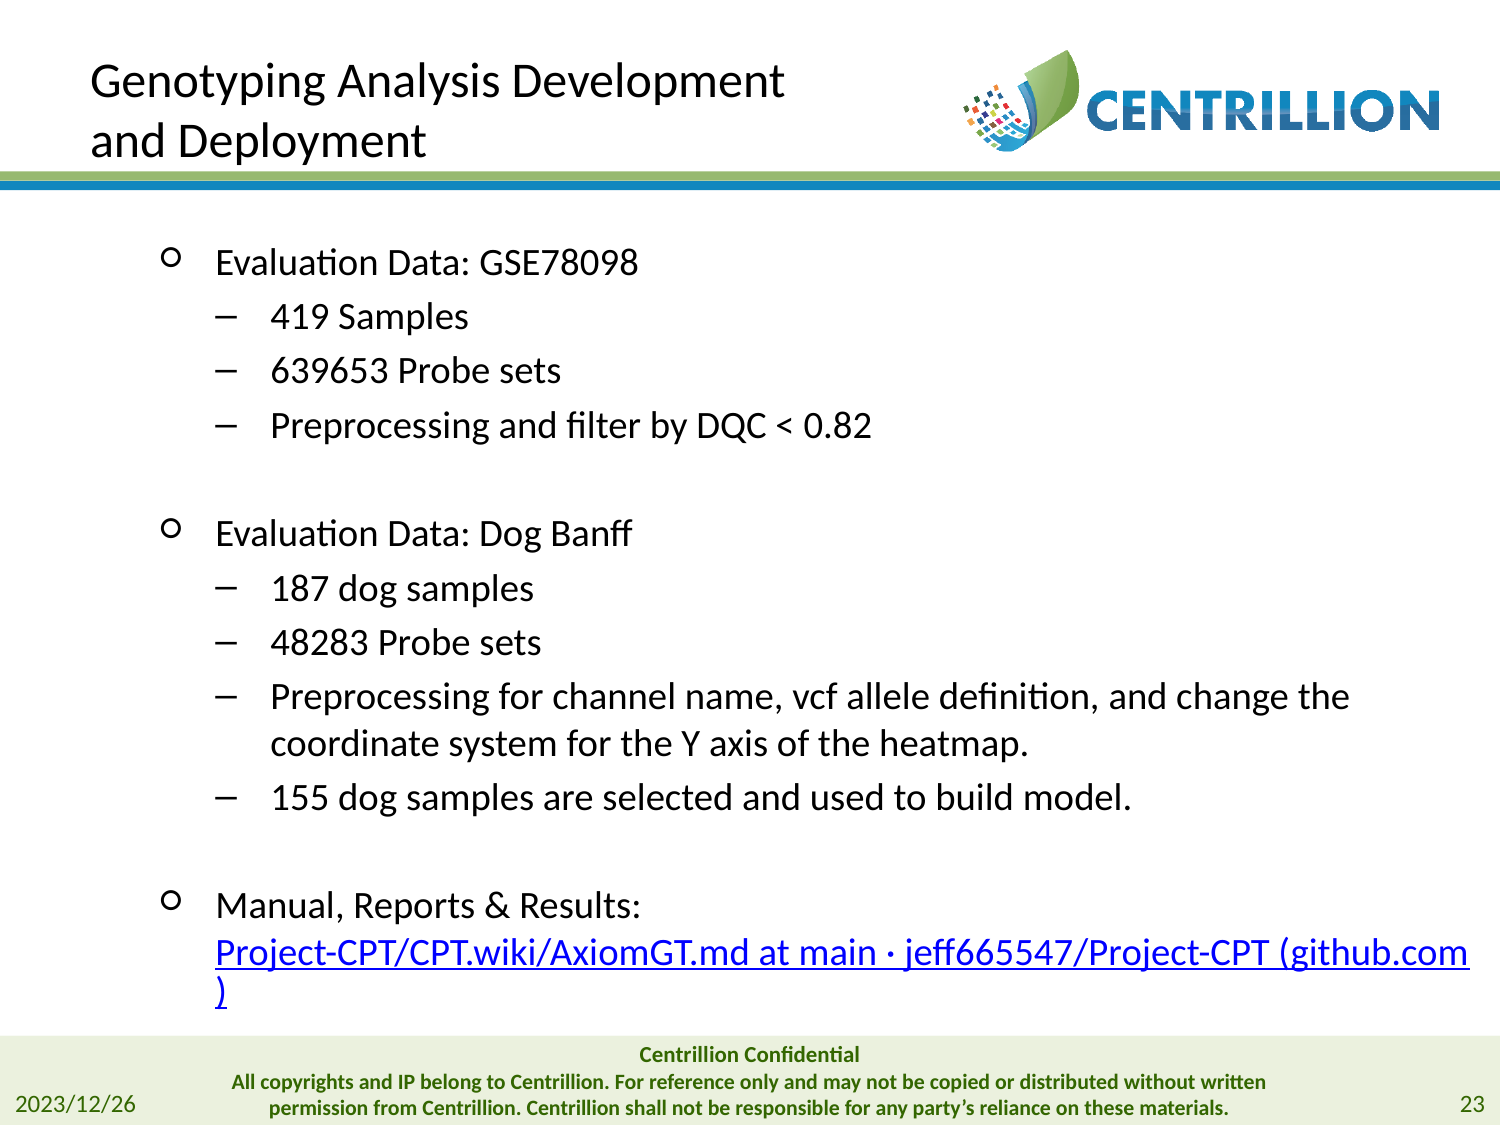

# Genotyping Analysis Development and Deployment
Evaluation Data: GSE78098
419 Samples
639653 Probe sets
Preprocessing and filter by DQC < 0.82

Evaluation Data: Dog Banff
187 dog samples
48283 Probe sets
Preprocessing for channel name, vcf allele definition, and change the coordinate system for the Y axis of the heatmap.
155 dog samples are selected and used to build model.

Manual, Reports & Results: Project-CPT/CPT.wiki/AxiomGT.md at main · jeff665547/Project-CPT (github.com)
Centrillion Confidential
All copyrights and IP belong to Centrillion. For reference only and may not be copied or distributed without written permission from Centrillion. Centrillion shall not be responsible for any party’s reliance on these materials.
2023/12/26
23